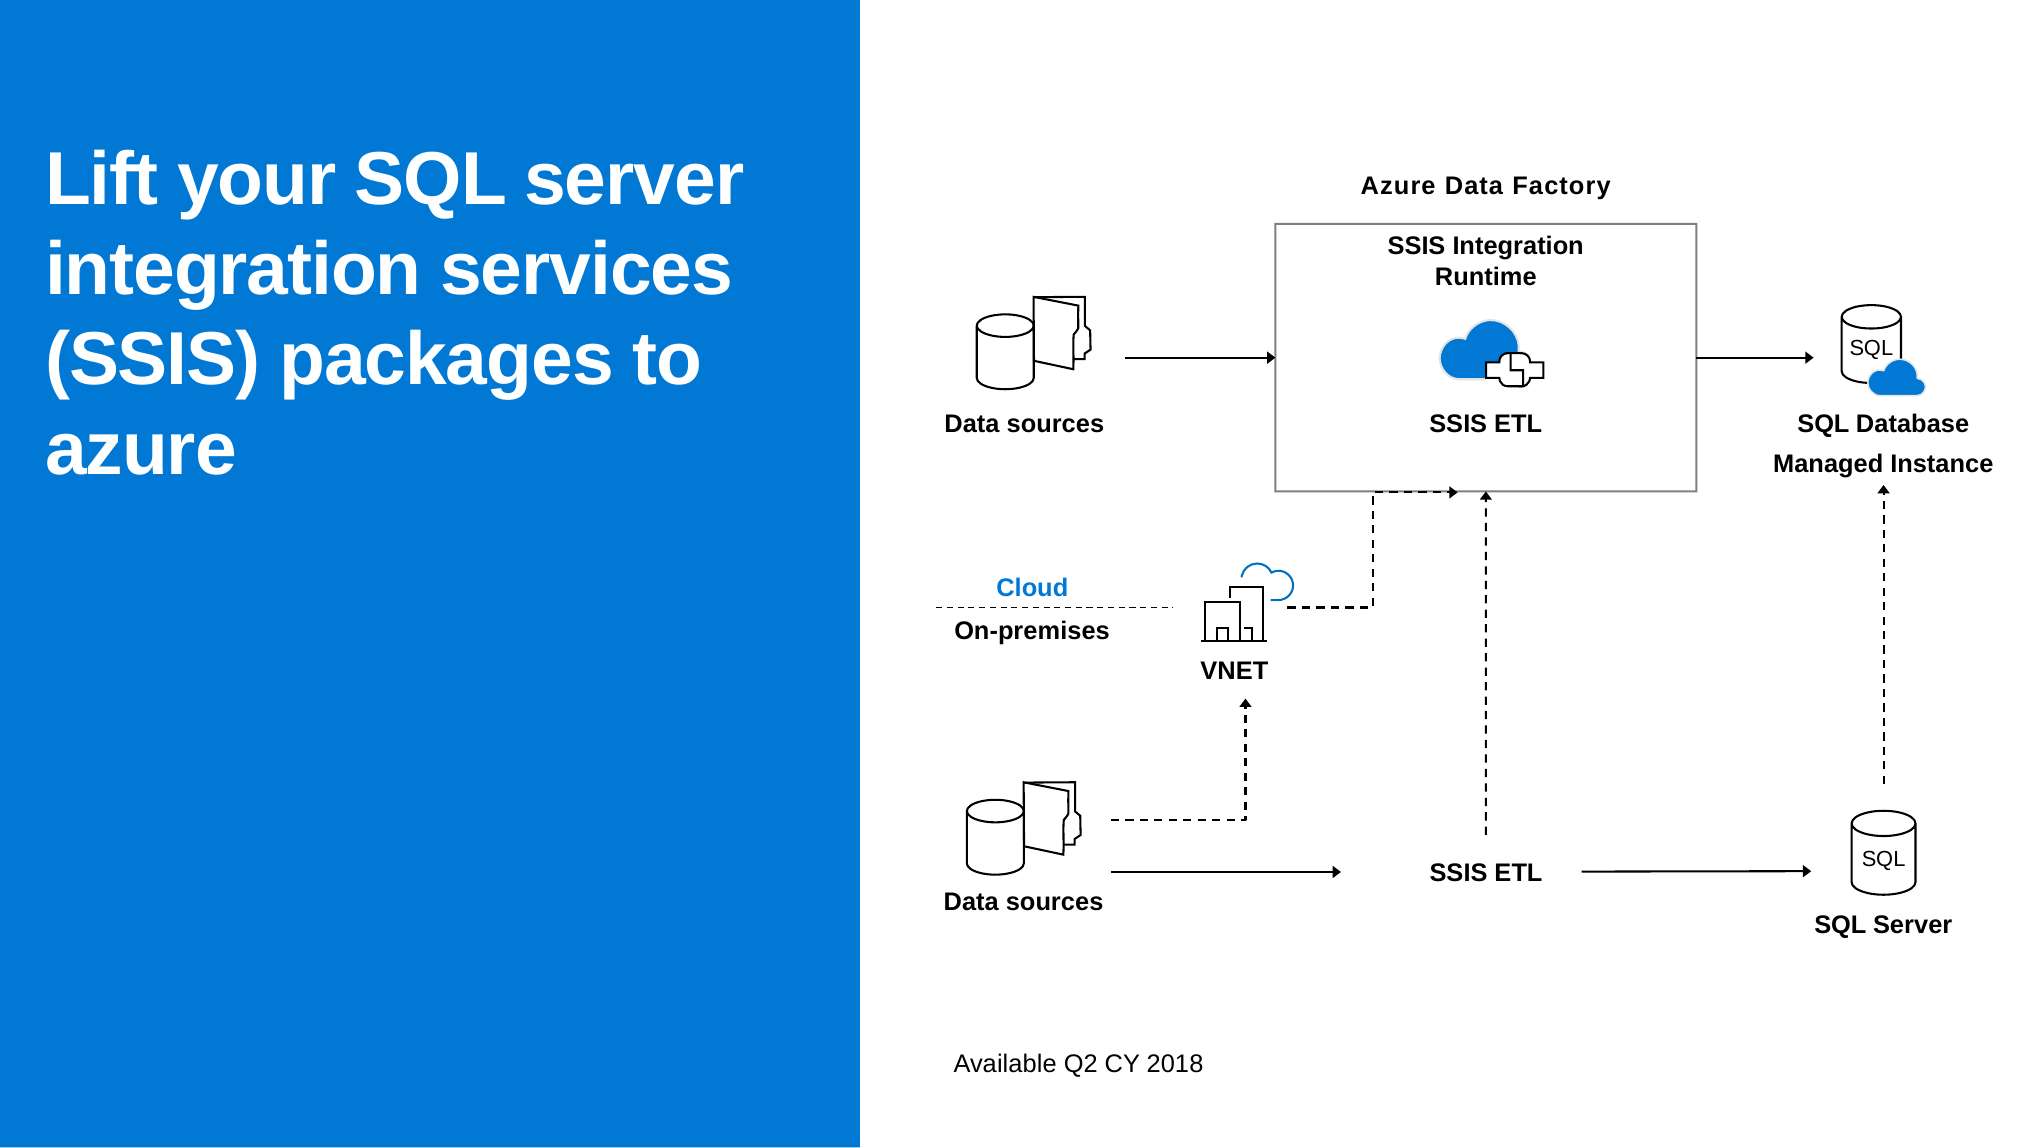

# Lift your SQL server integration services (SSIS) packages to azure
Azure Data Factory

SSIS Integration Runtime

SQL

Data sources
SSIS ETL
SQL Database
Managed Instance
Cloud

On-premises
VNET

SQL
SSIS ETL
Data sources
SQL Server
Available Q2 CY 2018